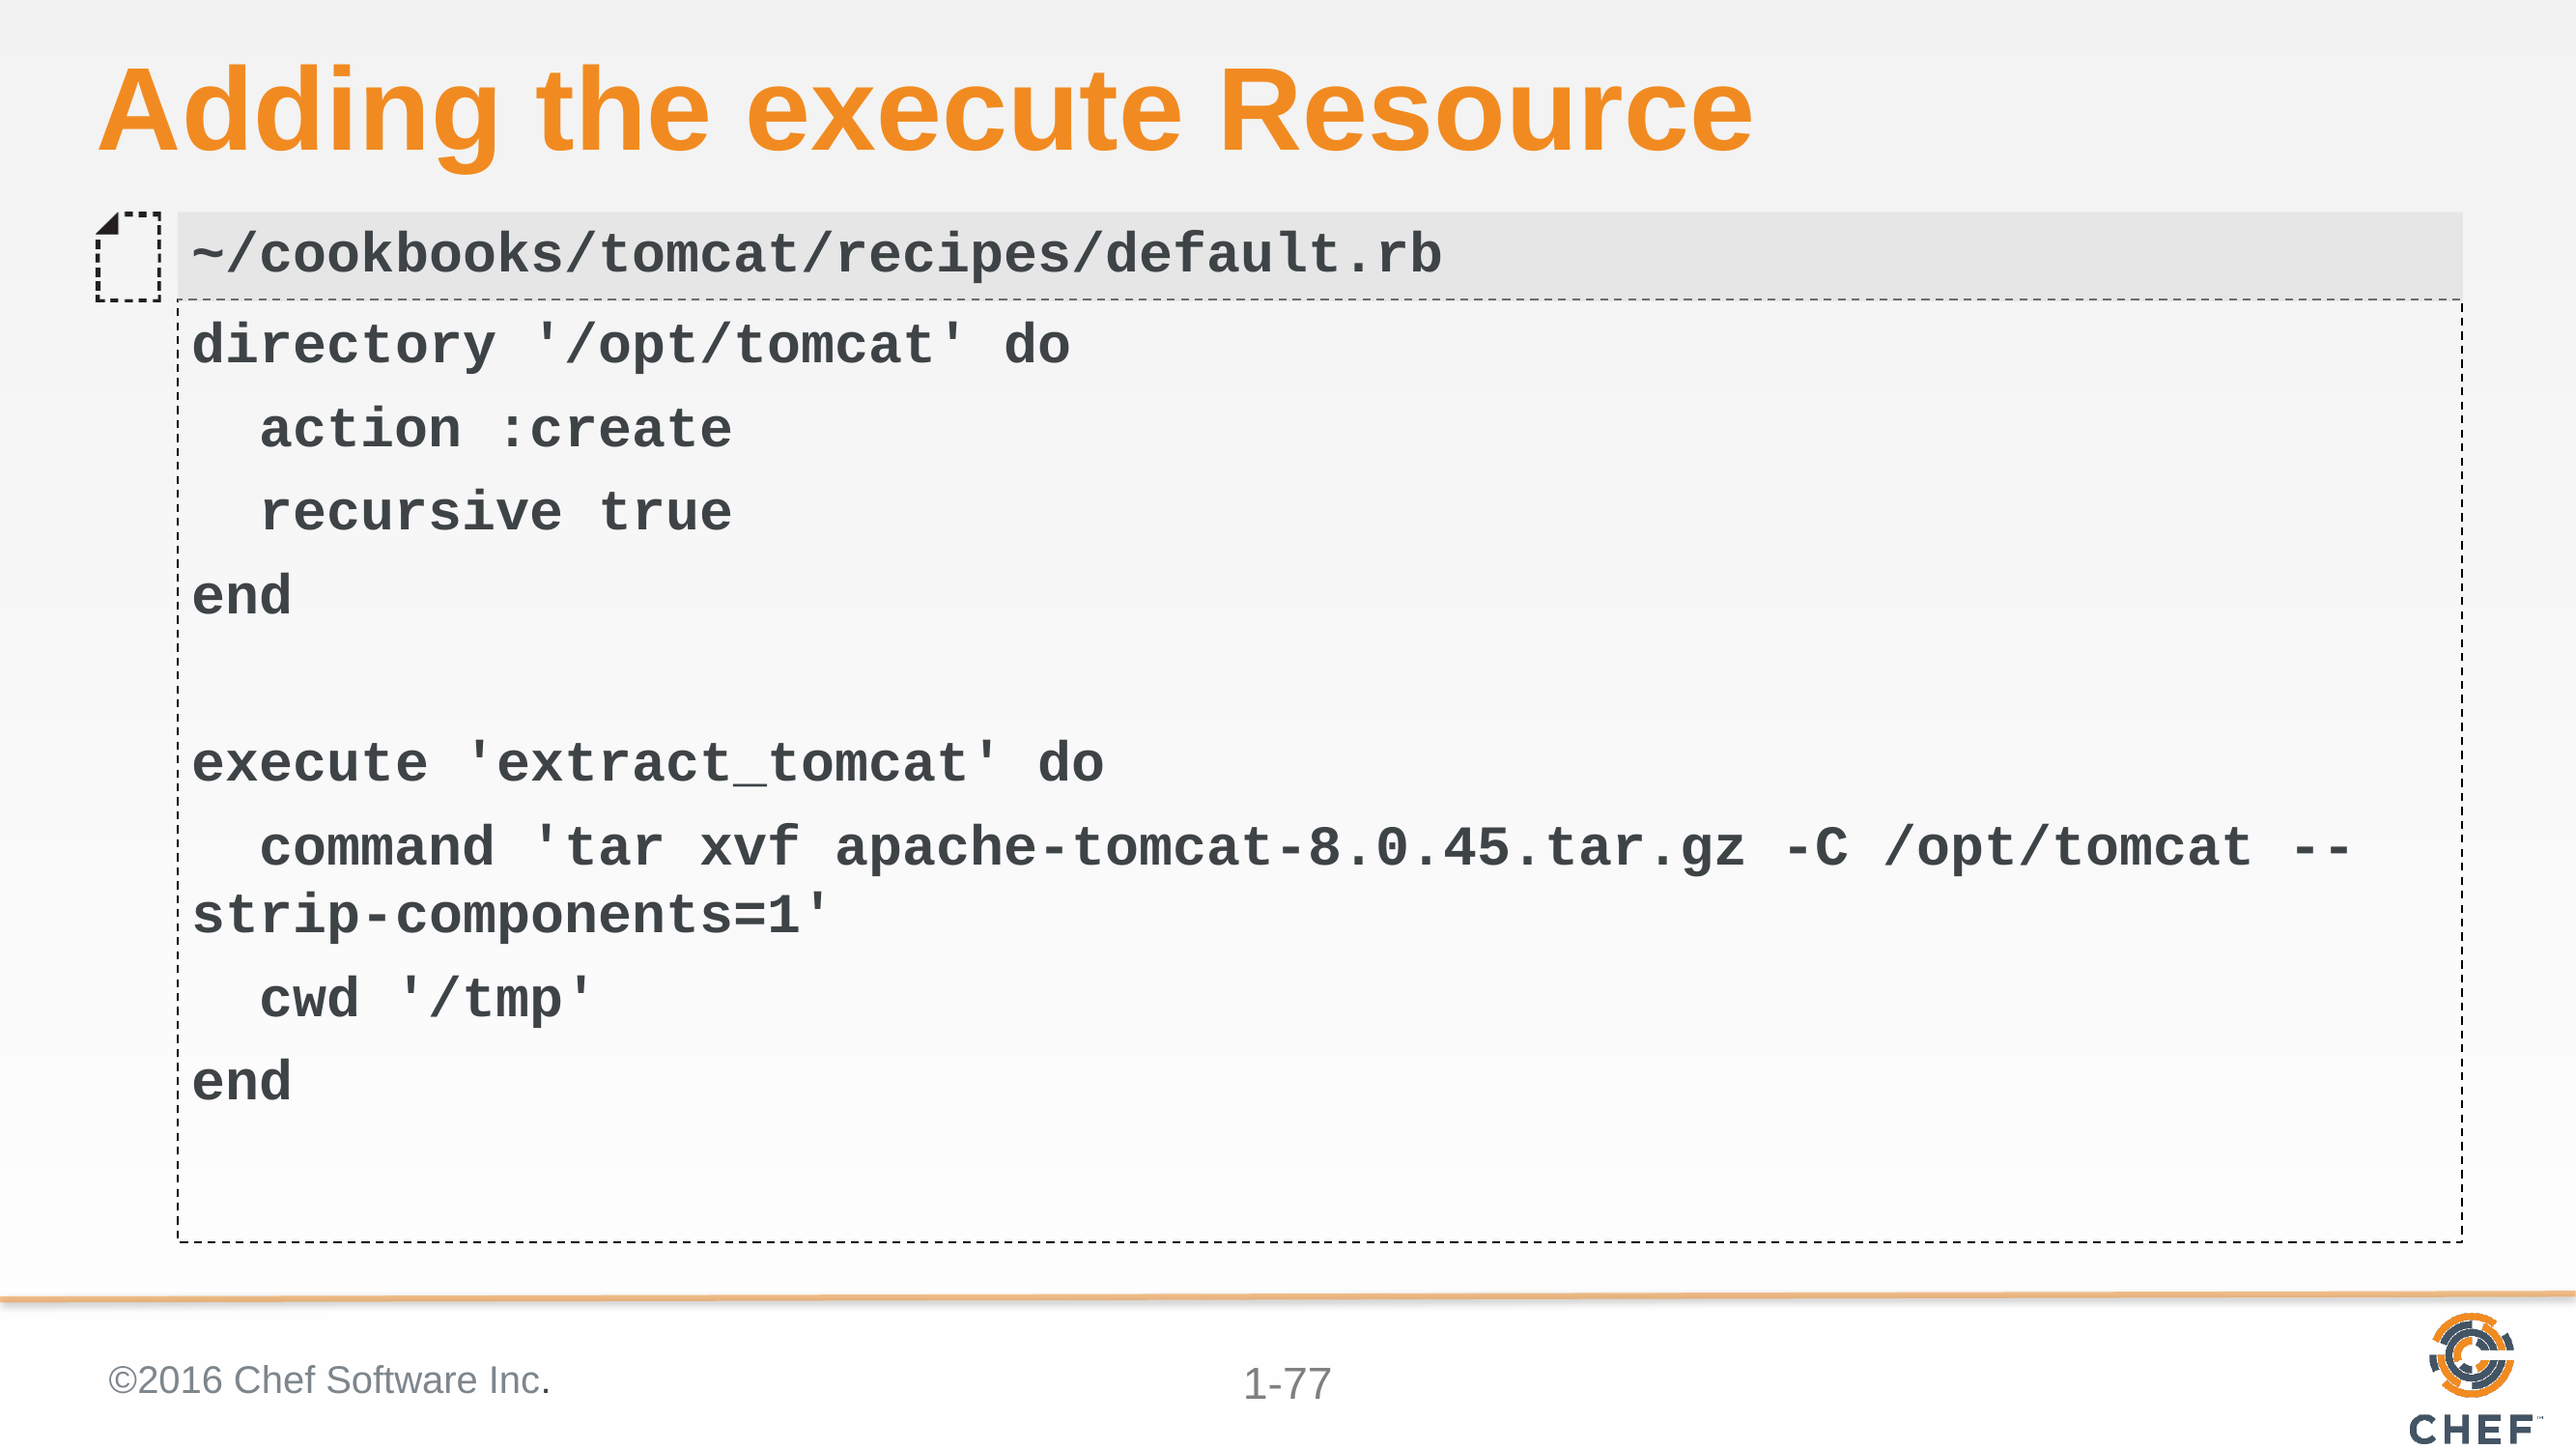

# Adding the execute Resource
~/cookbooks/tomcat/recipes/default.rb
directory '/opt/tomcat' do
  action :create
  recursive true
end

execute 'extract_tomcat' do
  command 'tar xvf apache-tomcat-8.0.45.tar.gz -C /opt/tomcat --strip-components=1'
  cwd '/tmp'
end